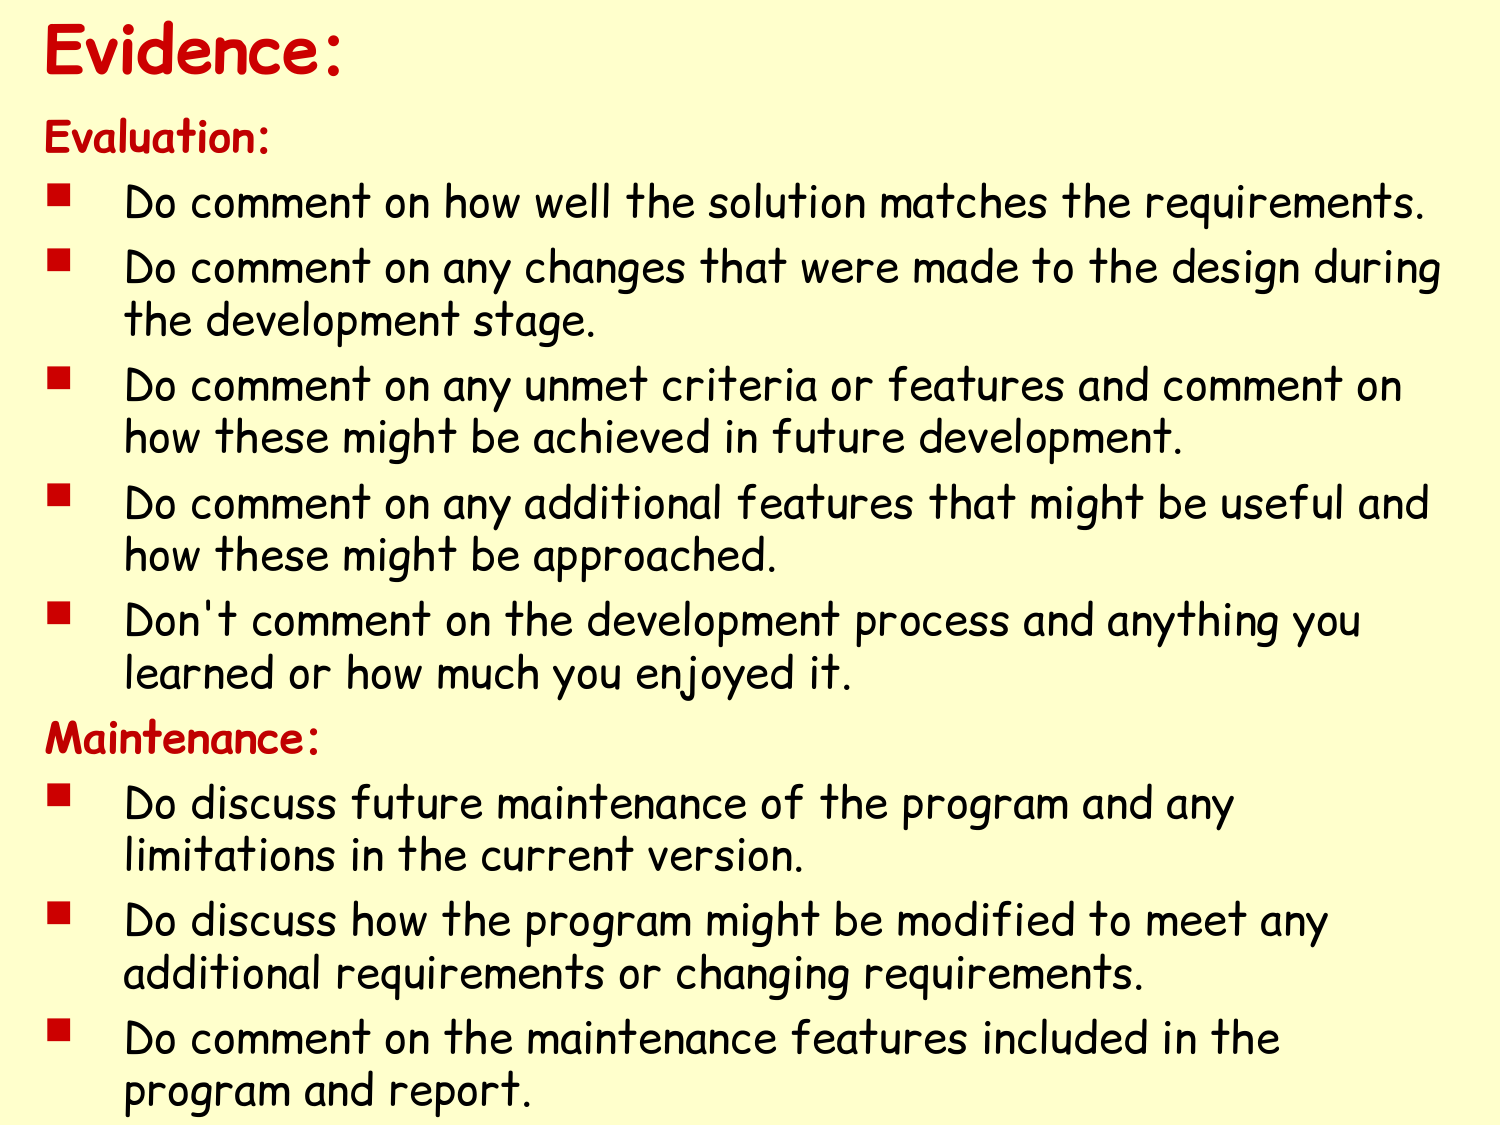

# Evidence:
Evaluation:
Do comment on how well the solution matches the requirements.
Do comment on any changes that were made to the design during the development stage.
Do comment on any unmet criteria or features and comment on how these might be achieved in future development.
Do comment on any additional features that might be useful and how these might be approached.
Don't comment on the development process and anything you learned or how much you enjoyed it.
Maintenance:
Do discuss future maintenance of the program and any limitations in the current version.
Do discuss how the program might be modified to meet any additional requirements or changing requirements.
Do comment on the maintenance features included in the program and report.